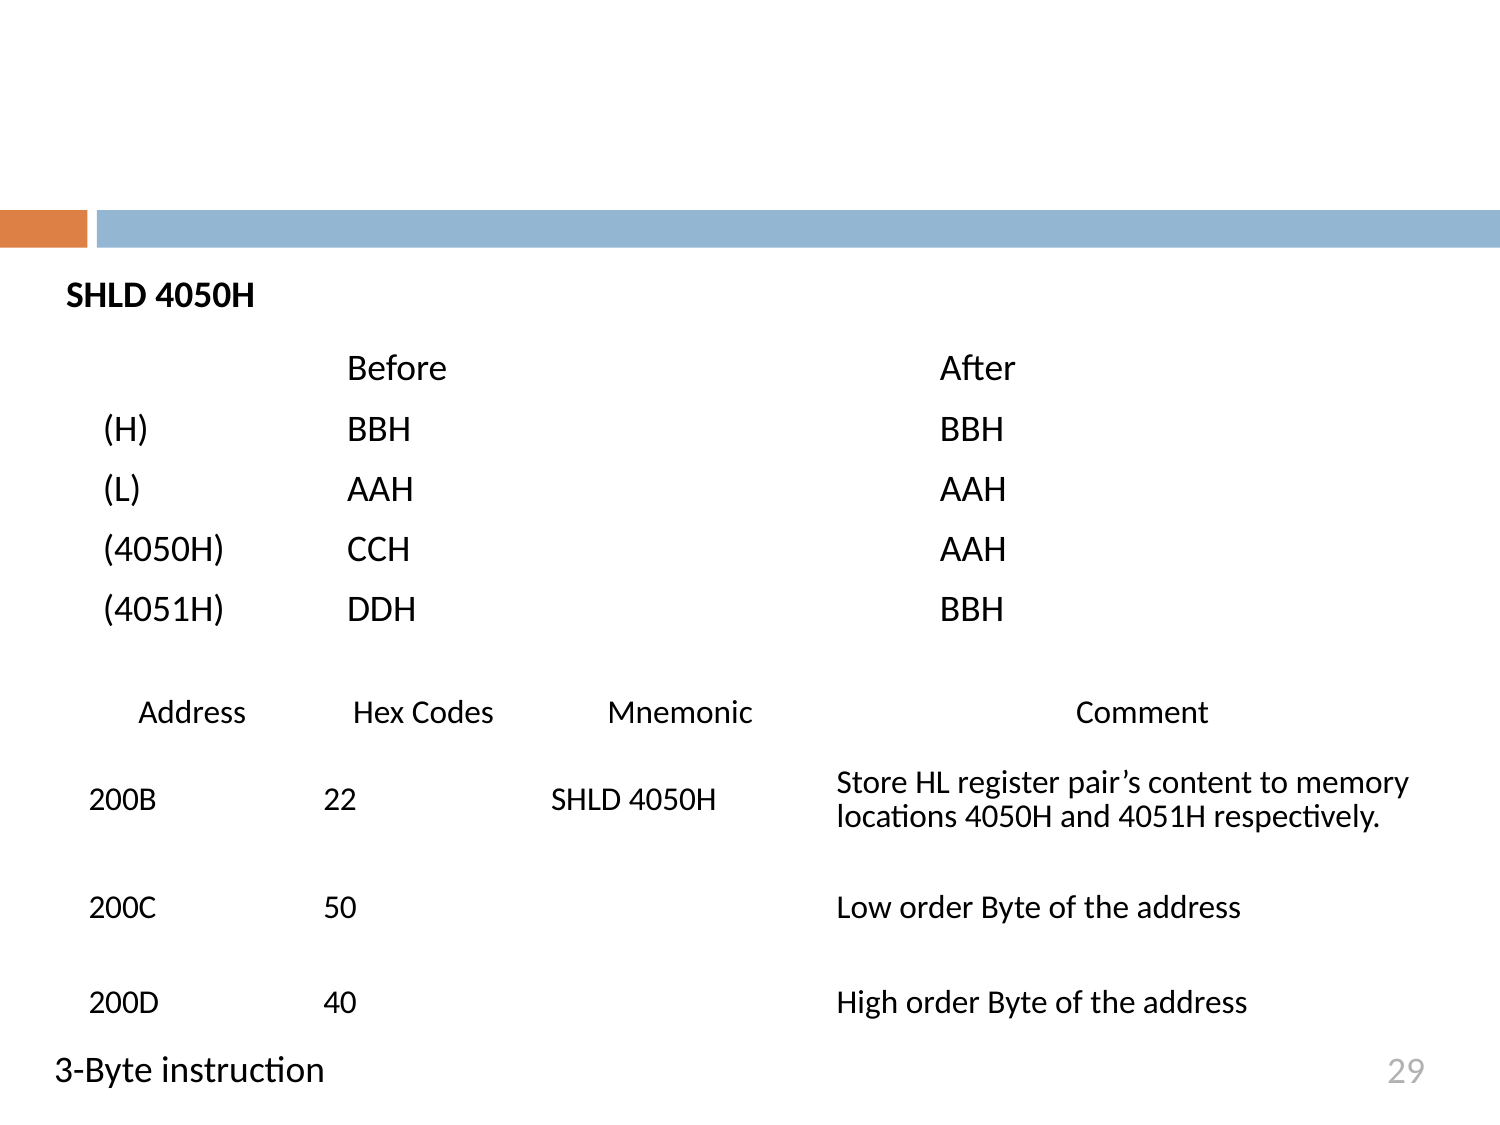

SHLD 4050H
|  | Before | After |
| --- | --- | --- |
| (H) | BBH | BBH |
| (L) | AAH | AAH |
| (4050H) | CCH | AAH |
| (4051H) | DDH | BBH |
| Address | Hex Codes | Mnemonic | Comment |
| --- | --- | --- | --- |
| 200B | 22 | SHLD 4050H | Store HL register pair’s content to memory locations 4050H and 4051H respectively. |
| 200C | 50 |  | Low order Byte of the address |
| 200D | 40 |  | High order Byte of the address |
3-Byte instruction
29